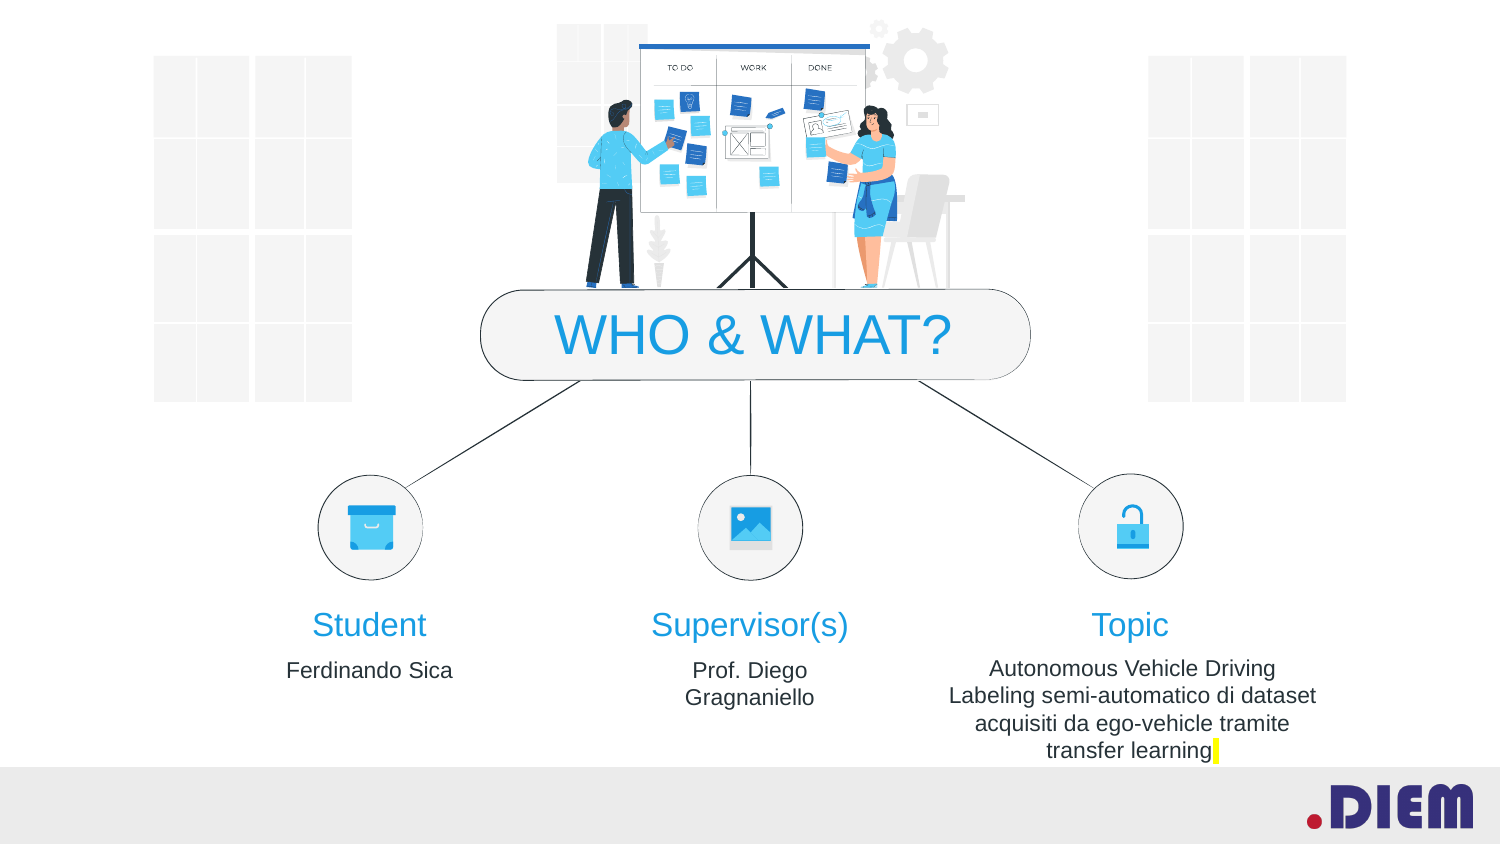

# WHO & WHAT?

Student
Supervisor(s)
Topic
Autonomous Vehicle Driving
Labeling semi-automatico di dataset acquisiti da ego-vehicle tramite transfer learning
Ferdinando Sica
Prof. Diego Gragnaniello